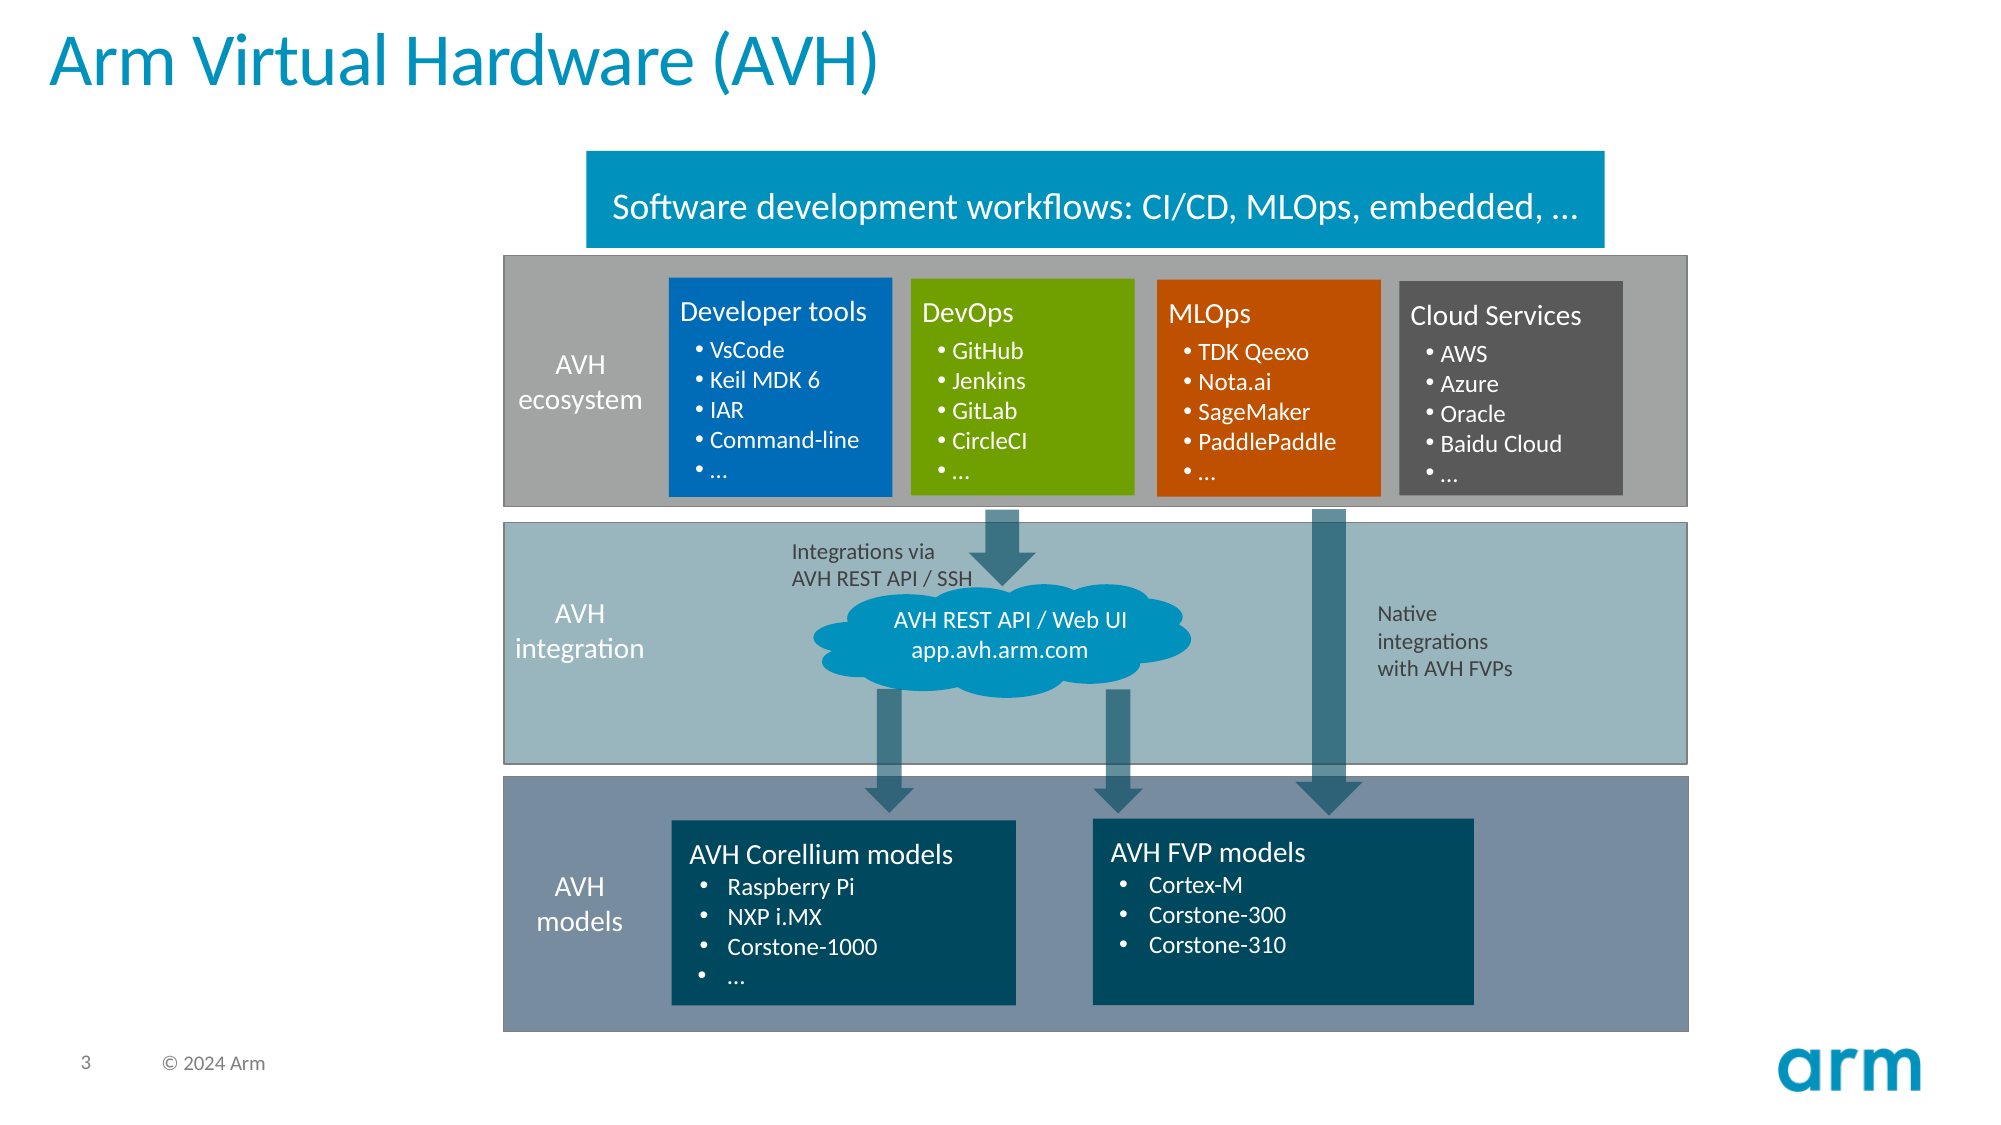

# Arm Virtual Hardware (AVH)
Software development workflows: CI/CD, MLOps, embedded, …

Developer tools
VsCode
Keil MDK 6
IAR
Command-line
…
DevOps
GitHub
Jenkins
GitLab
CircleCI
…
MLOps
TDK Qeexo
Nota.ai
SageMaker
PaddlePaddle
…
Cloud Services
AWS
Azure
Oracle
Baidu Cloud
…
AVH ecosystem
…

Integrations via
AVH REST API / SSH

AVH integration
Native integrations with AVH FVPs
 AVH REST API / Web UI
    app.avh.arm.com

 AVH FVP models
Cortex-M
Corstone-300
Corstone-310
 AVH Corellium models
Raspberry Pi
NXP i.MX
Corstone-1000
…
AVH models